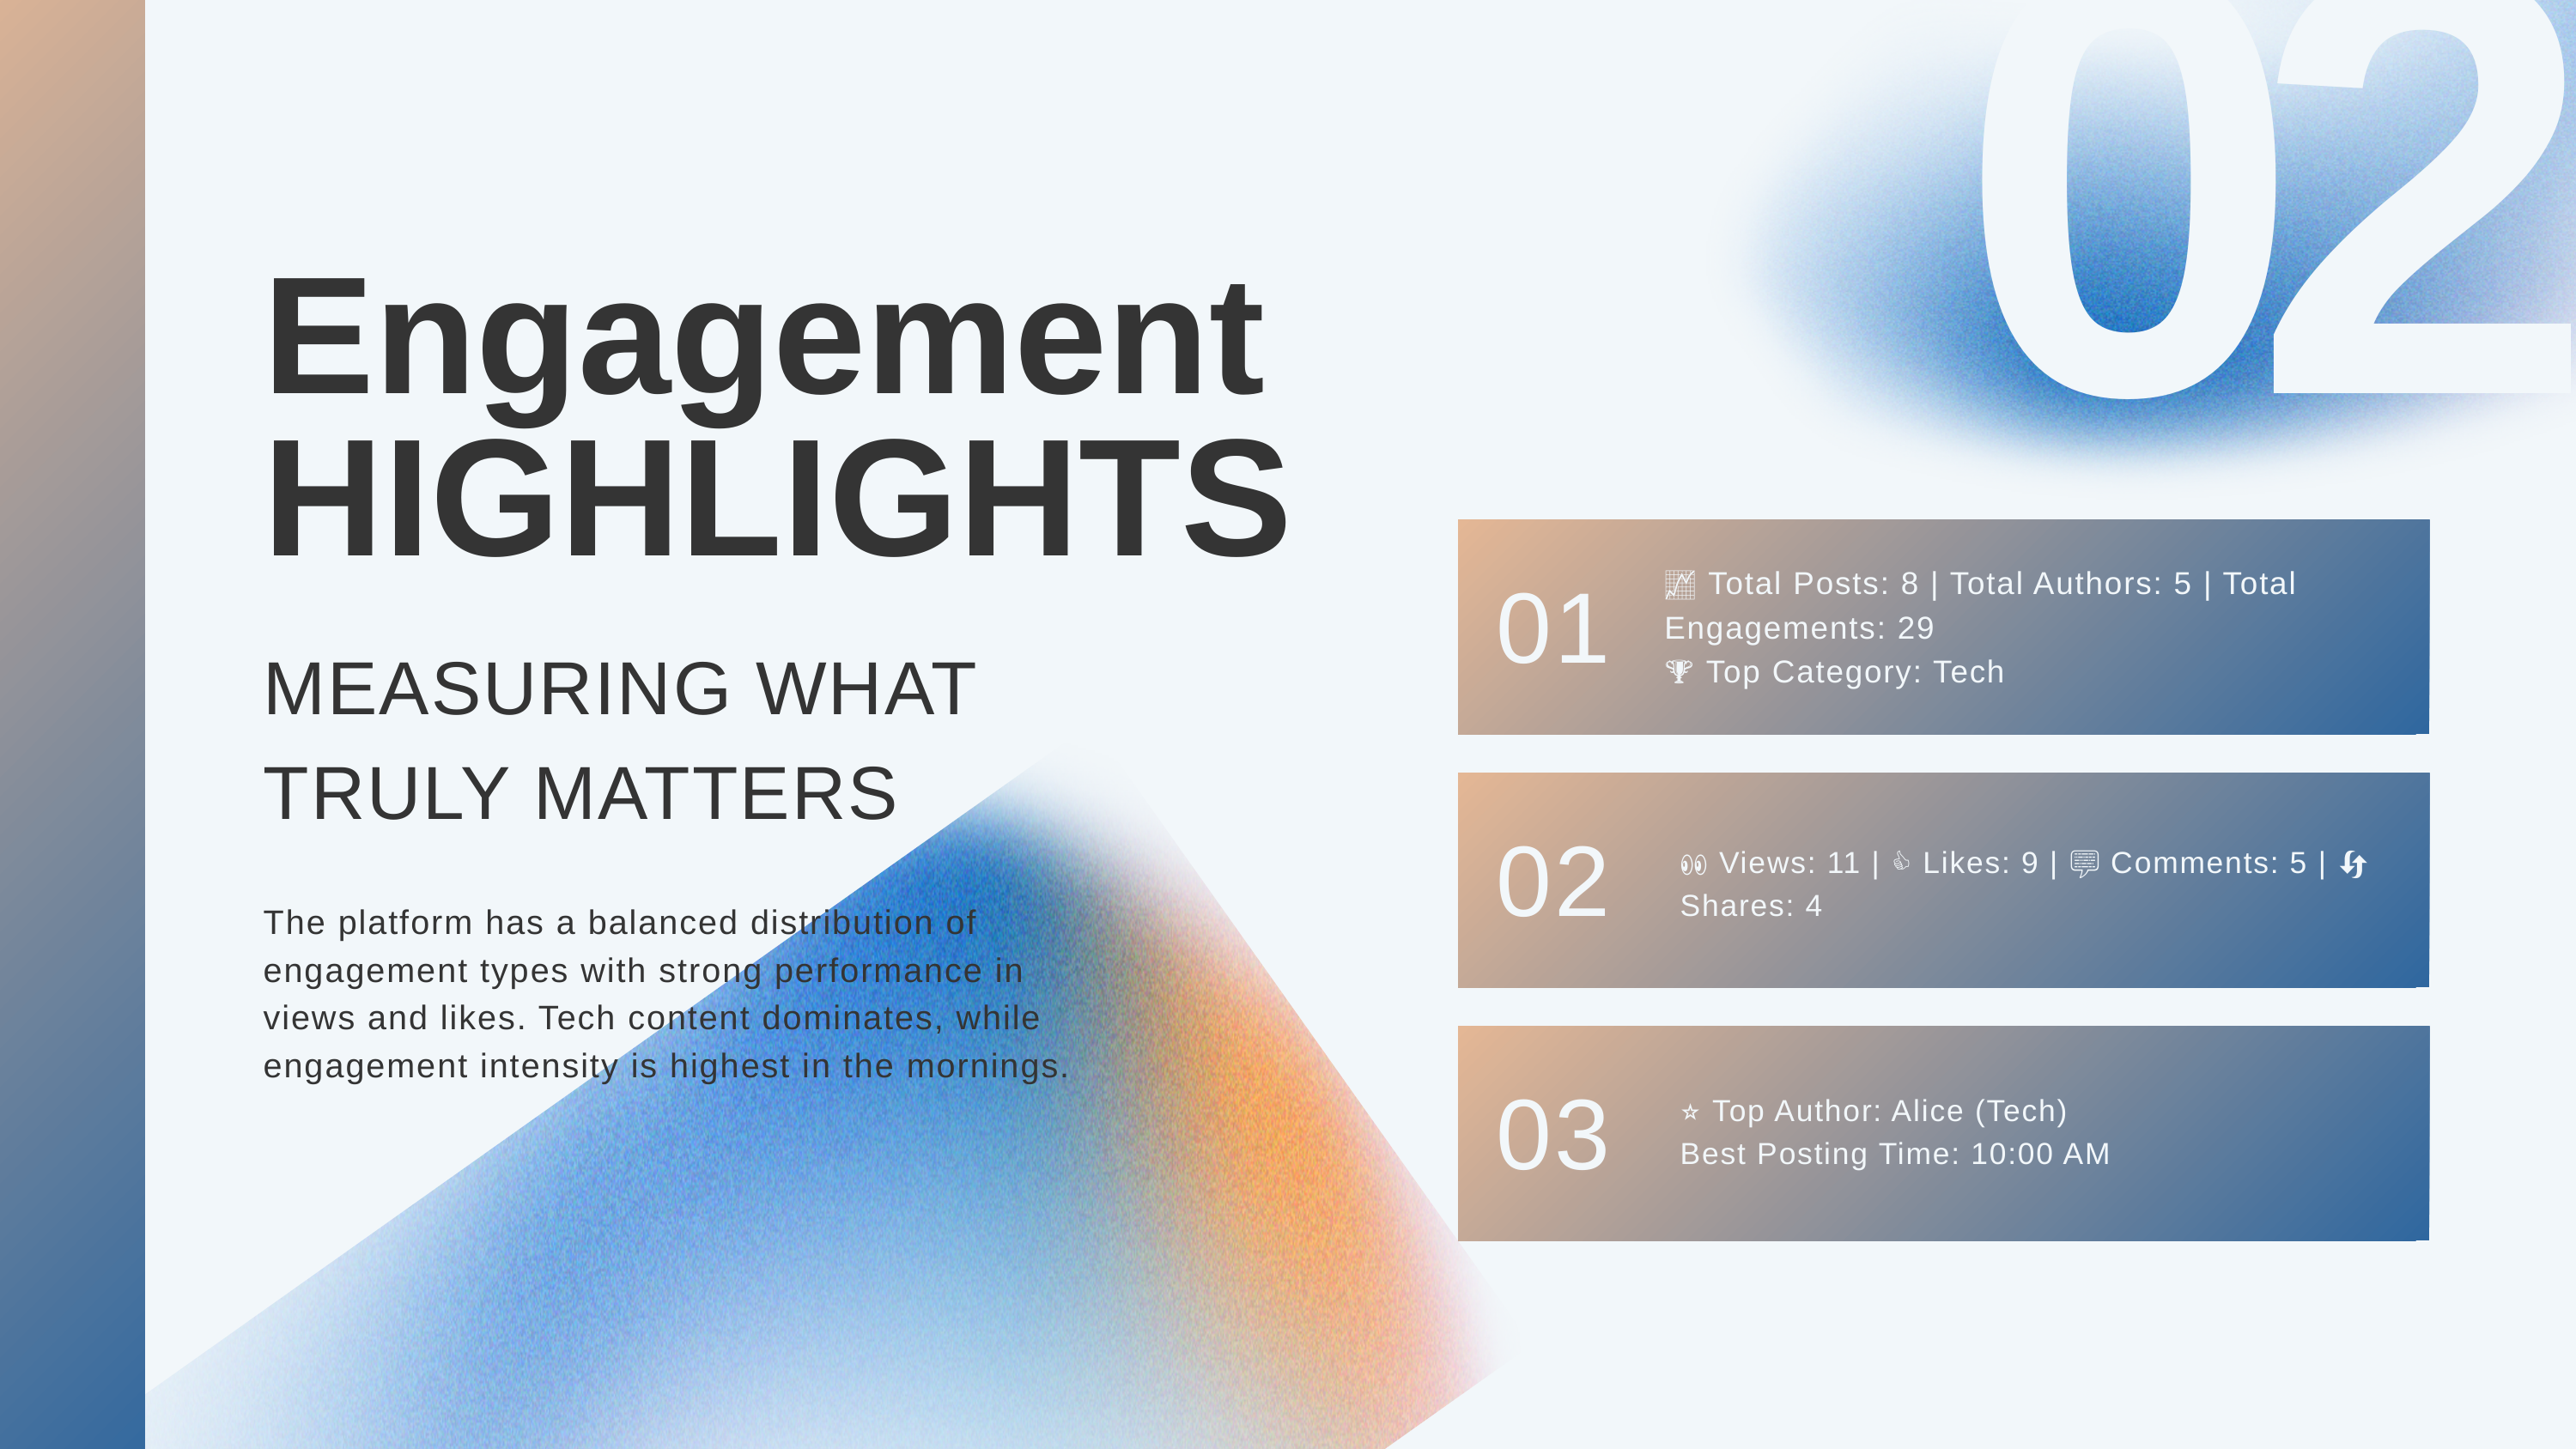

02

Engagement HIGHLIGHTS

📈 Total Posts: 8 | Total Authors: 5 | Total Engagements: 29
🏆 Top Category: Tech

01
MEASURING WHAT TRULY MATTERS

👀 Views: 11 | 👍 Likes: 9 | 💬 Comments: 5 | 🔄 Shares: 4

02
The platform has a balanced distribution of engagement types with strong performance in views and likes. Tech content dominates, while engagement intensity is highest in the mornings.

⭐ Top Author: Alice (Tech)
Best Posting Time: 10:00 AM

03